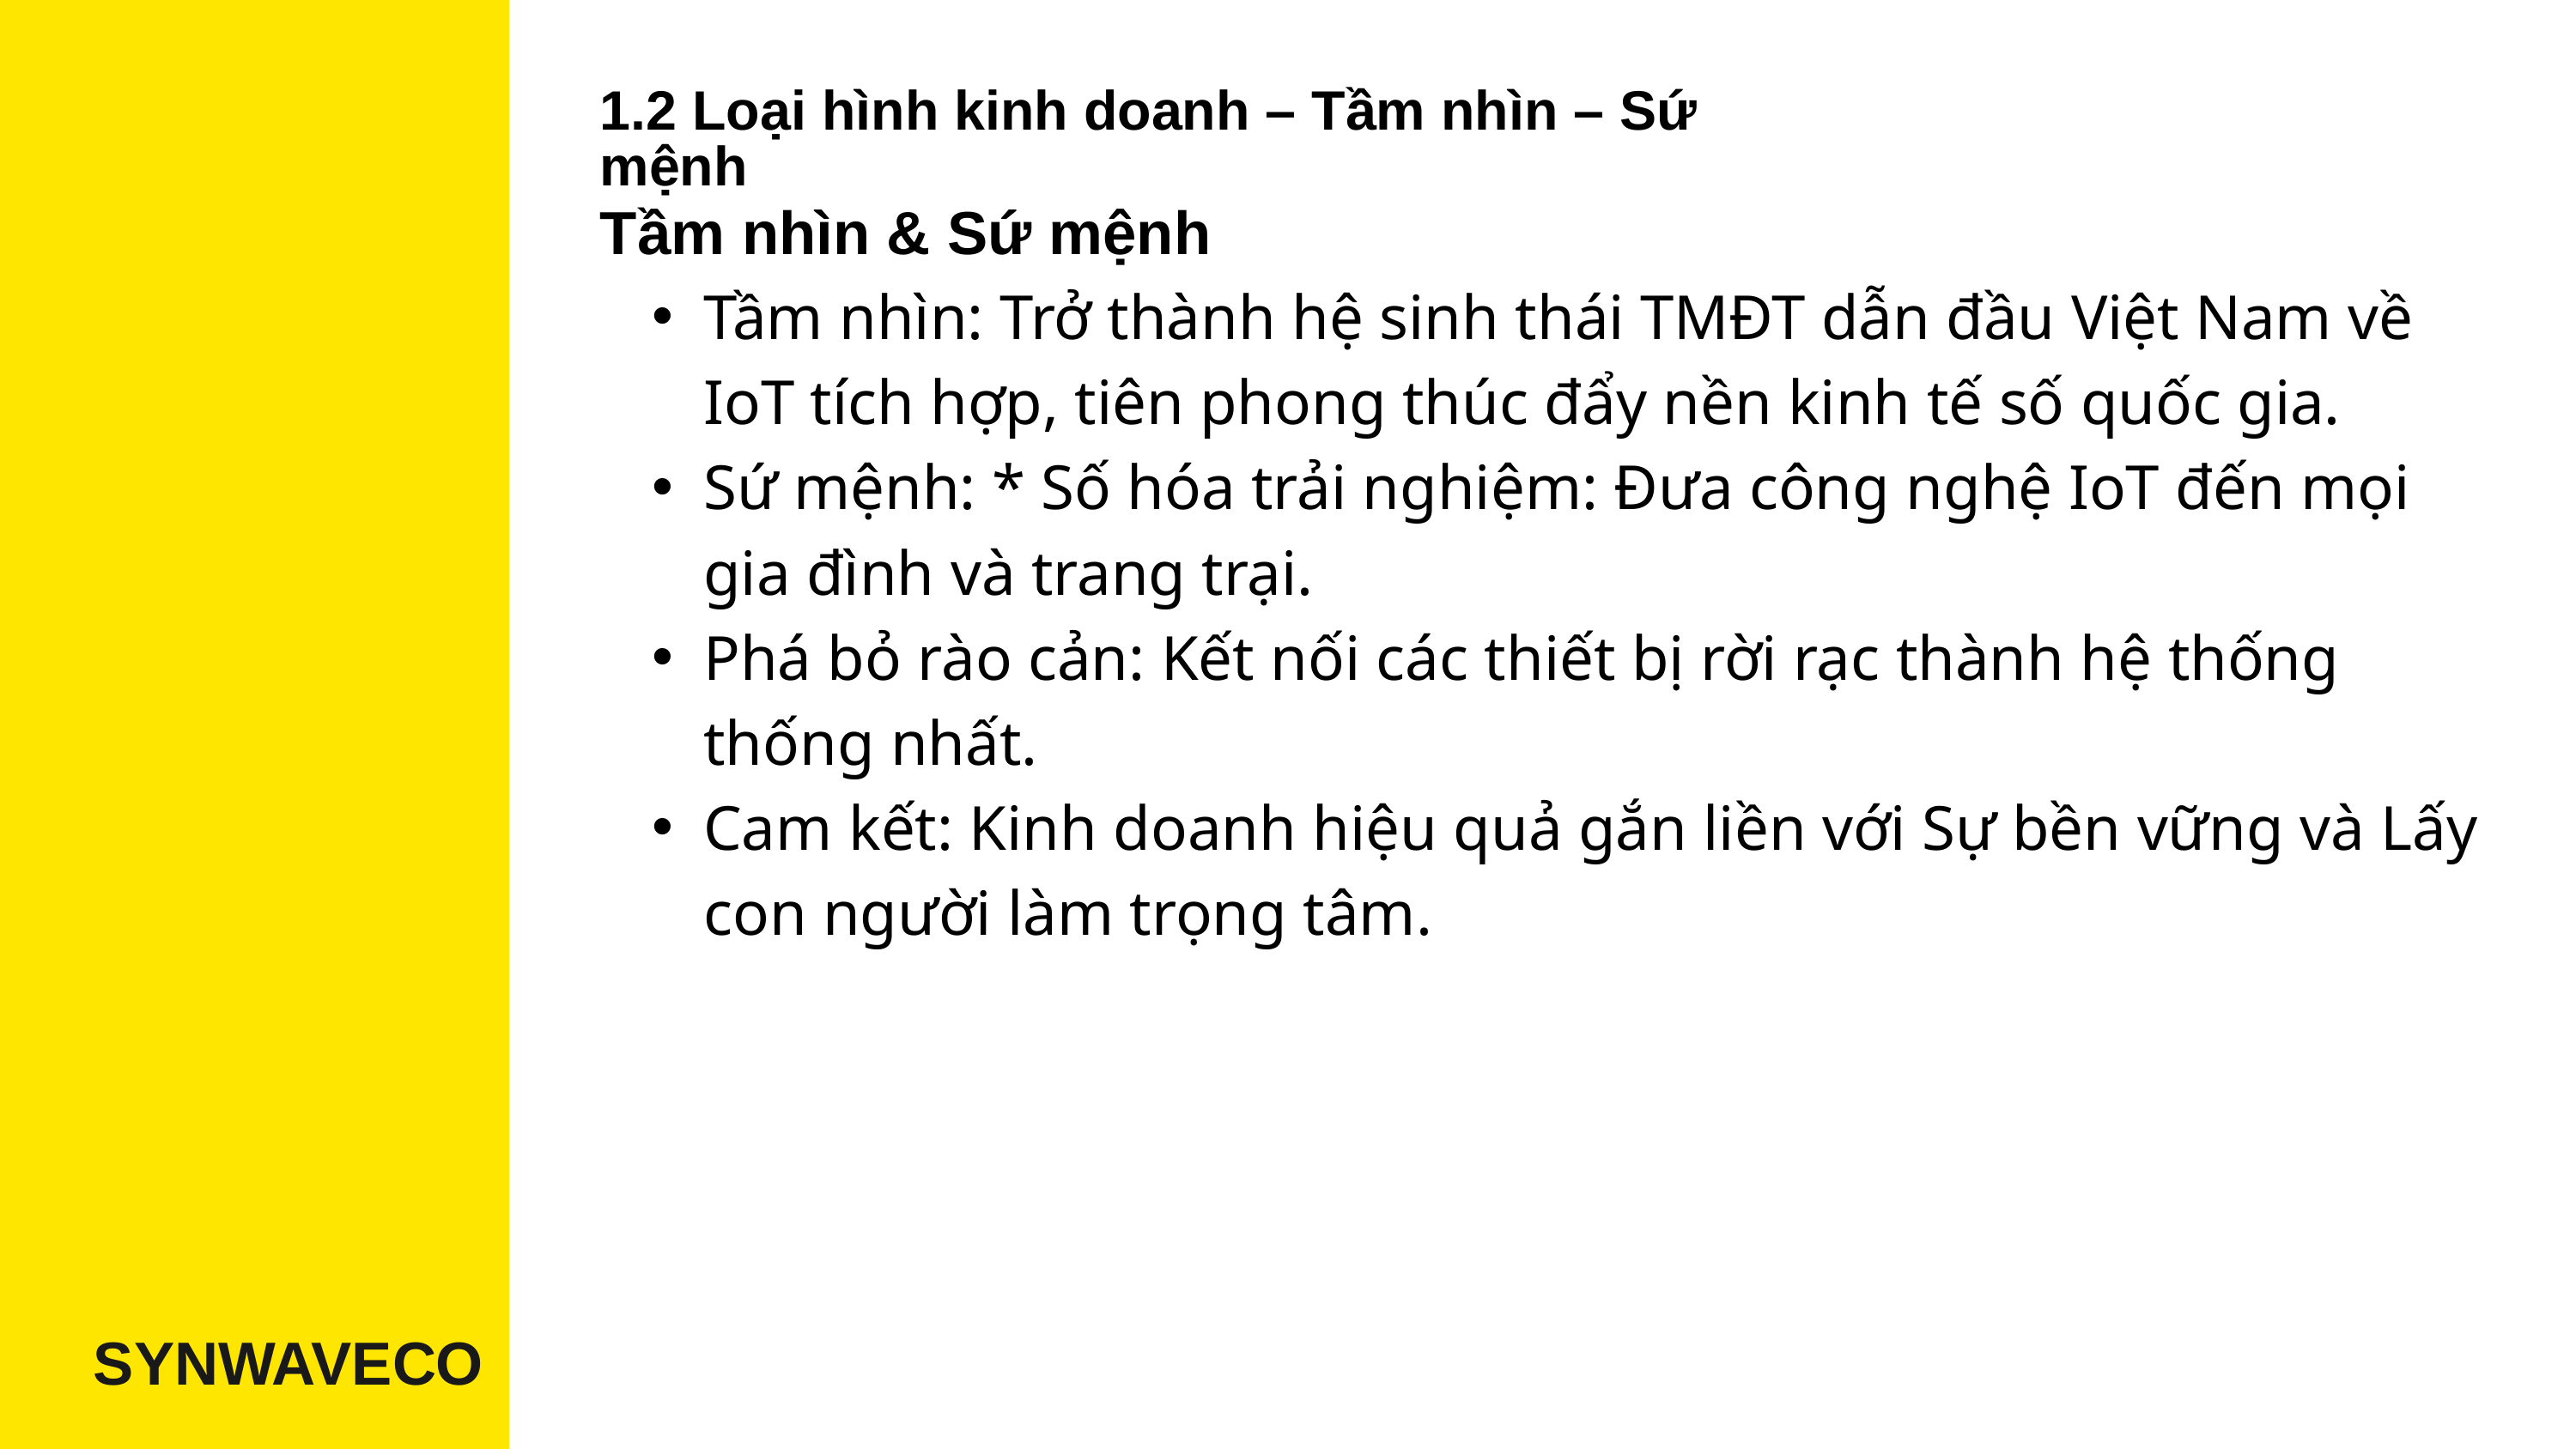

1.2 Loại hình kinh doanh – Tầm nhìn – Sứ mệnh
Tầm nhìn & Sứ mệnh
Tầm nhìn: Trở thành hệ sinh thái TMĐT dẫn đầu Việt Nam về IoT tích hợp, tiên phong thúc đẩy nền kinh tế số quốc gia.
Sứ mệnh: * Số hóa trải nghiệm: Đưa công nghệ IoT đến mọi gia đình và trang trại.
Phá bỏ rào cản: Kết nối các thiết bị rời rạc thành hệ thống thống nhất.
Cam kết: Kinh doanh hiệu quả gắn liền với Sự bền vững và Lấy con người làm trọng tâm.

SYNWAVECO